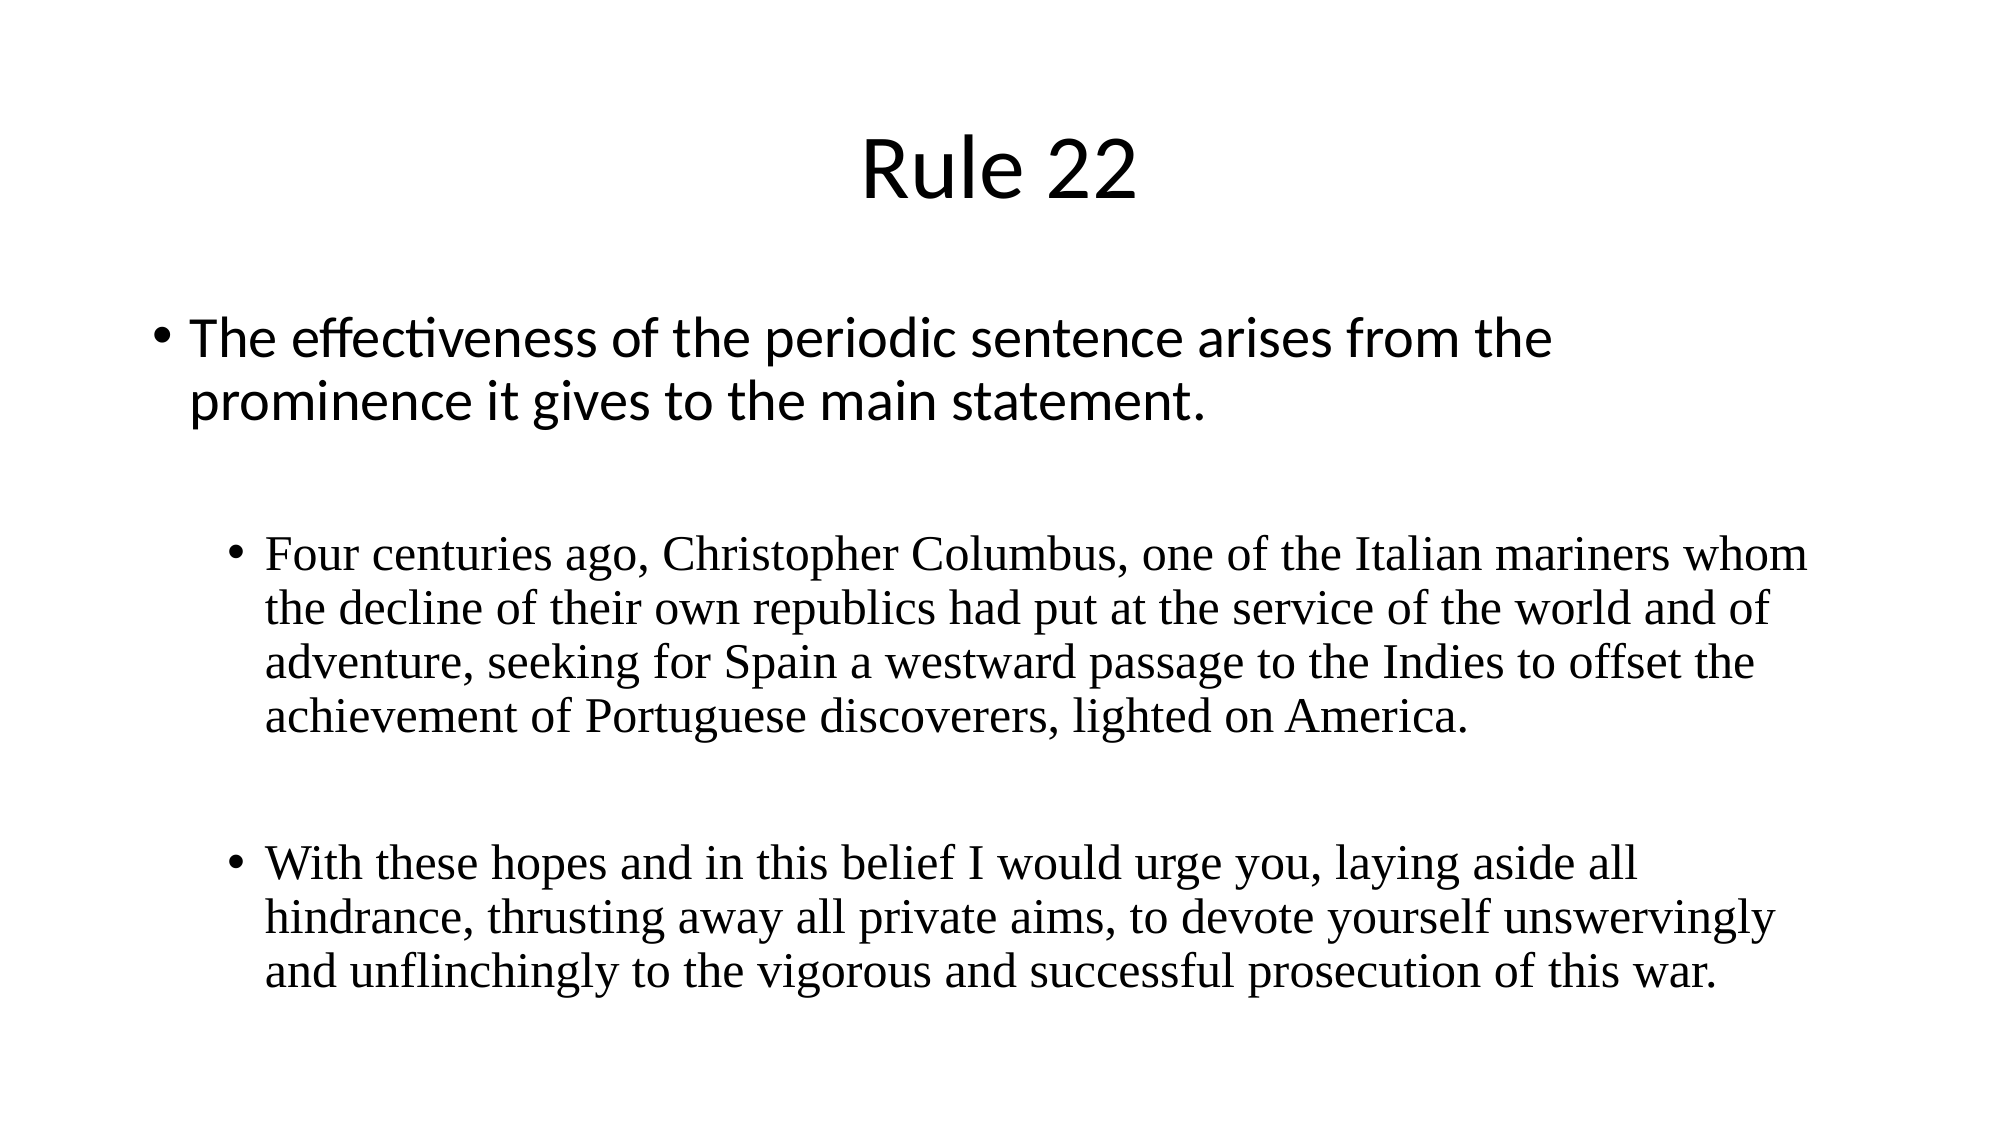

# Rule 22
The effectiveness of the periodic sentence arises from the prominence it gives to the main statement.

Four centuries ago, Christopher Columbus, one of the Italian mariners whom the decline of their own republics had put at the service of the world and of adventure, seeking for Spain a westward passage to the Indies to offset the achievement of Portuguese discoverers, lighted on America.

With these hopes and in this belief I would urge you, laying aside all hindrance, thrusting away all private aims, to devote yourself unswervingly and unflinchingly to the vigorous and successful prosecution of this war.